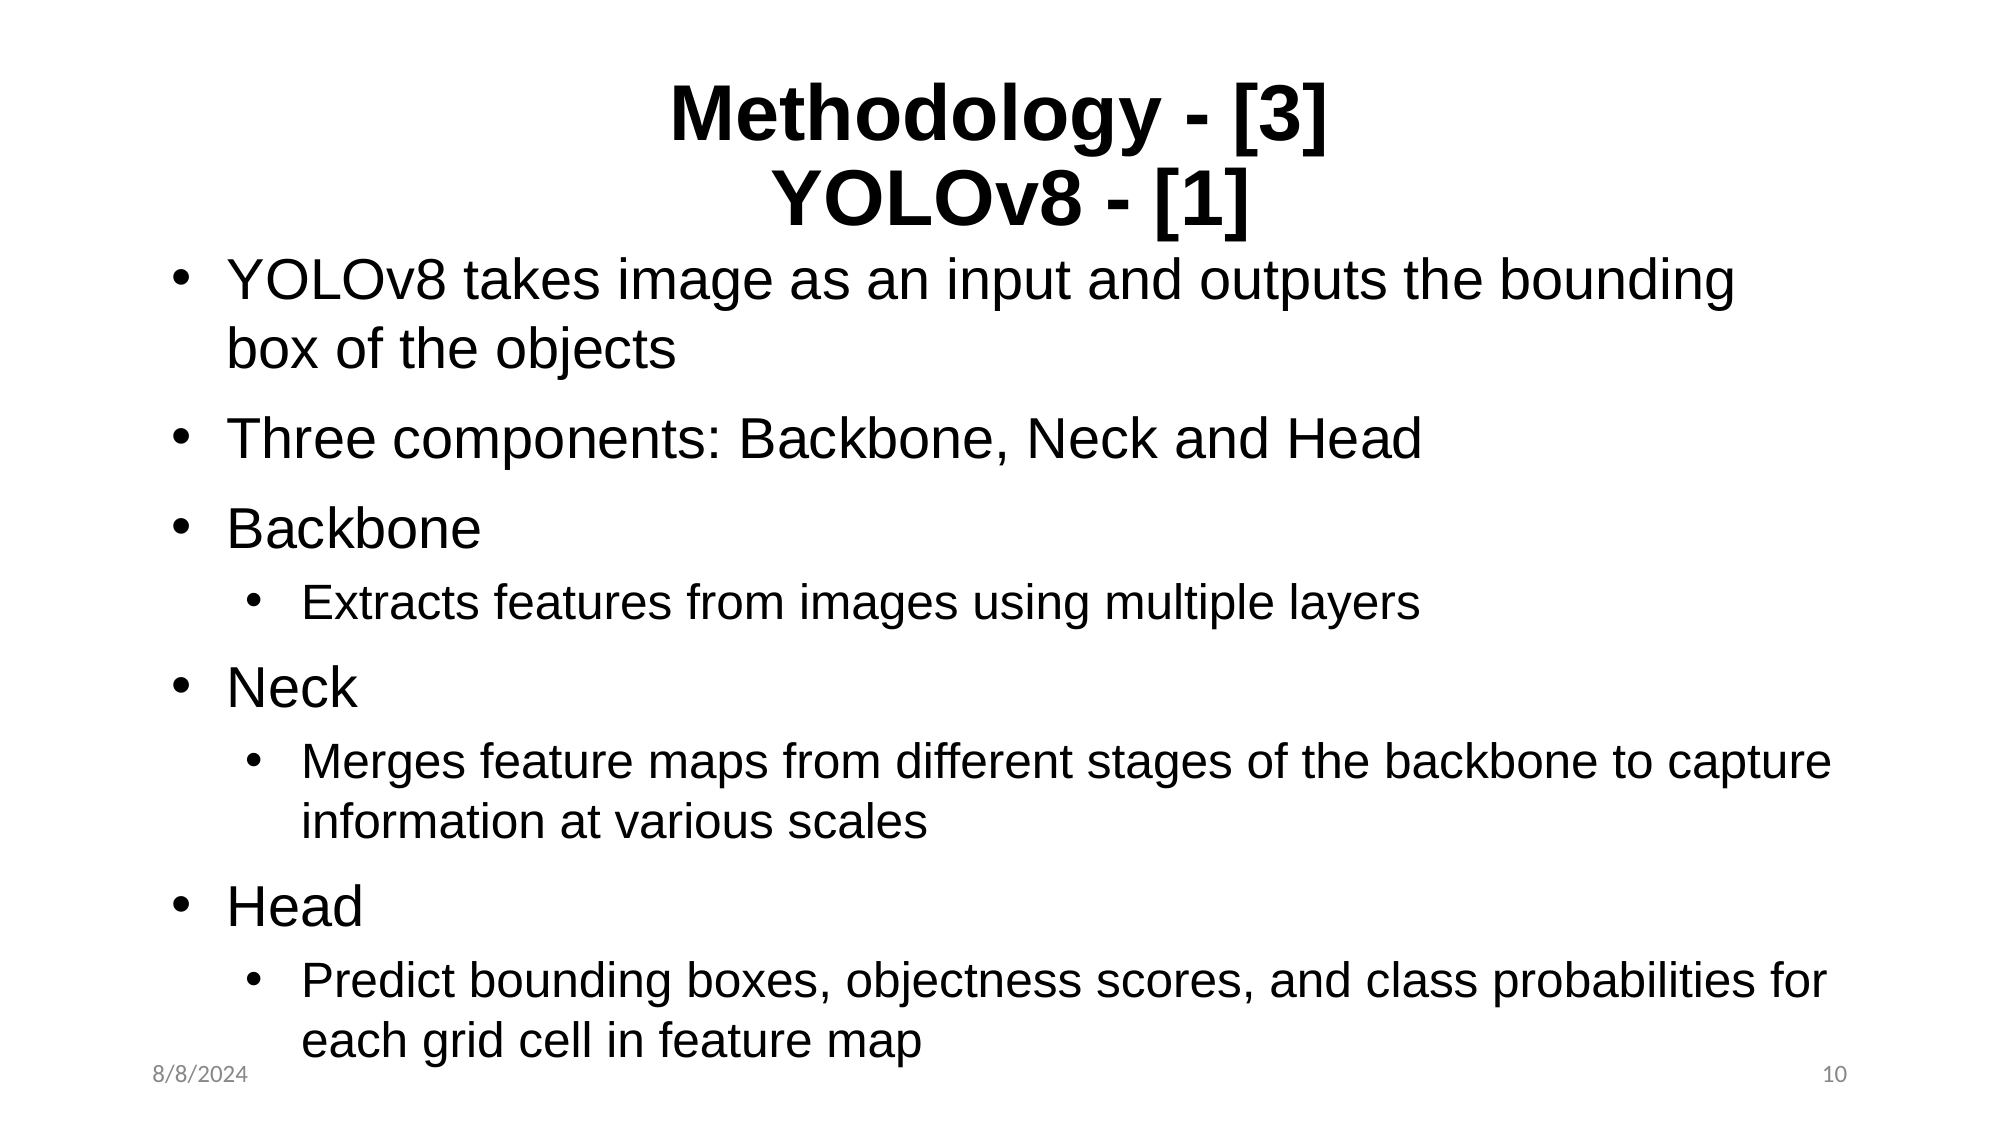

# Methodology - [3]
 YOLOv8 - [1]
YOLOv8 takes image as an input and outputs the bounding box of the objects
Three components: Backbone, Neck and Head
Backbone
Extracts features from images using multiple layers
Neck
Merges feature maps from different stages of the backbone to capture information at various scales
Head
Predict bounding boxes, objectness scores, and class probabilities for each grid cell in feature map

8/8/2024
10